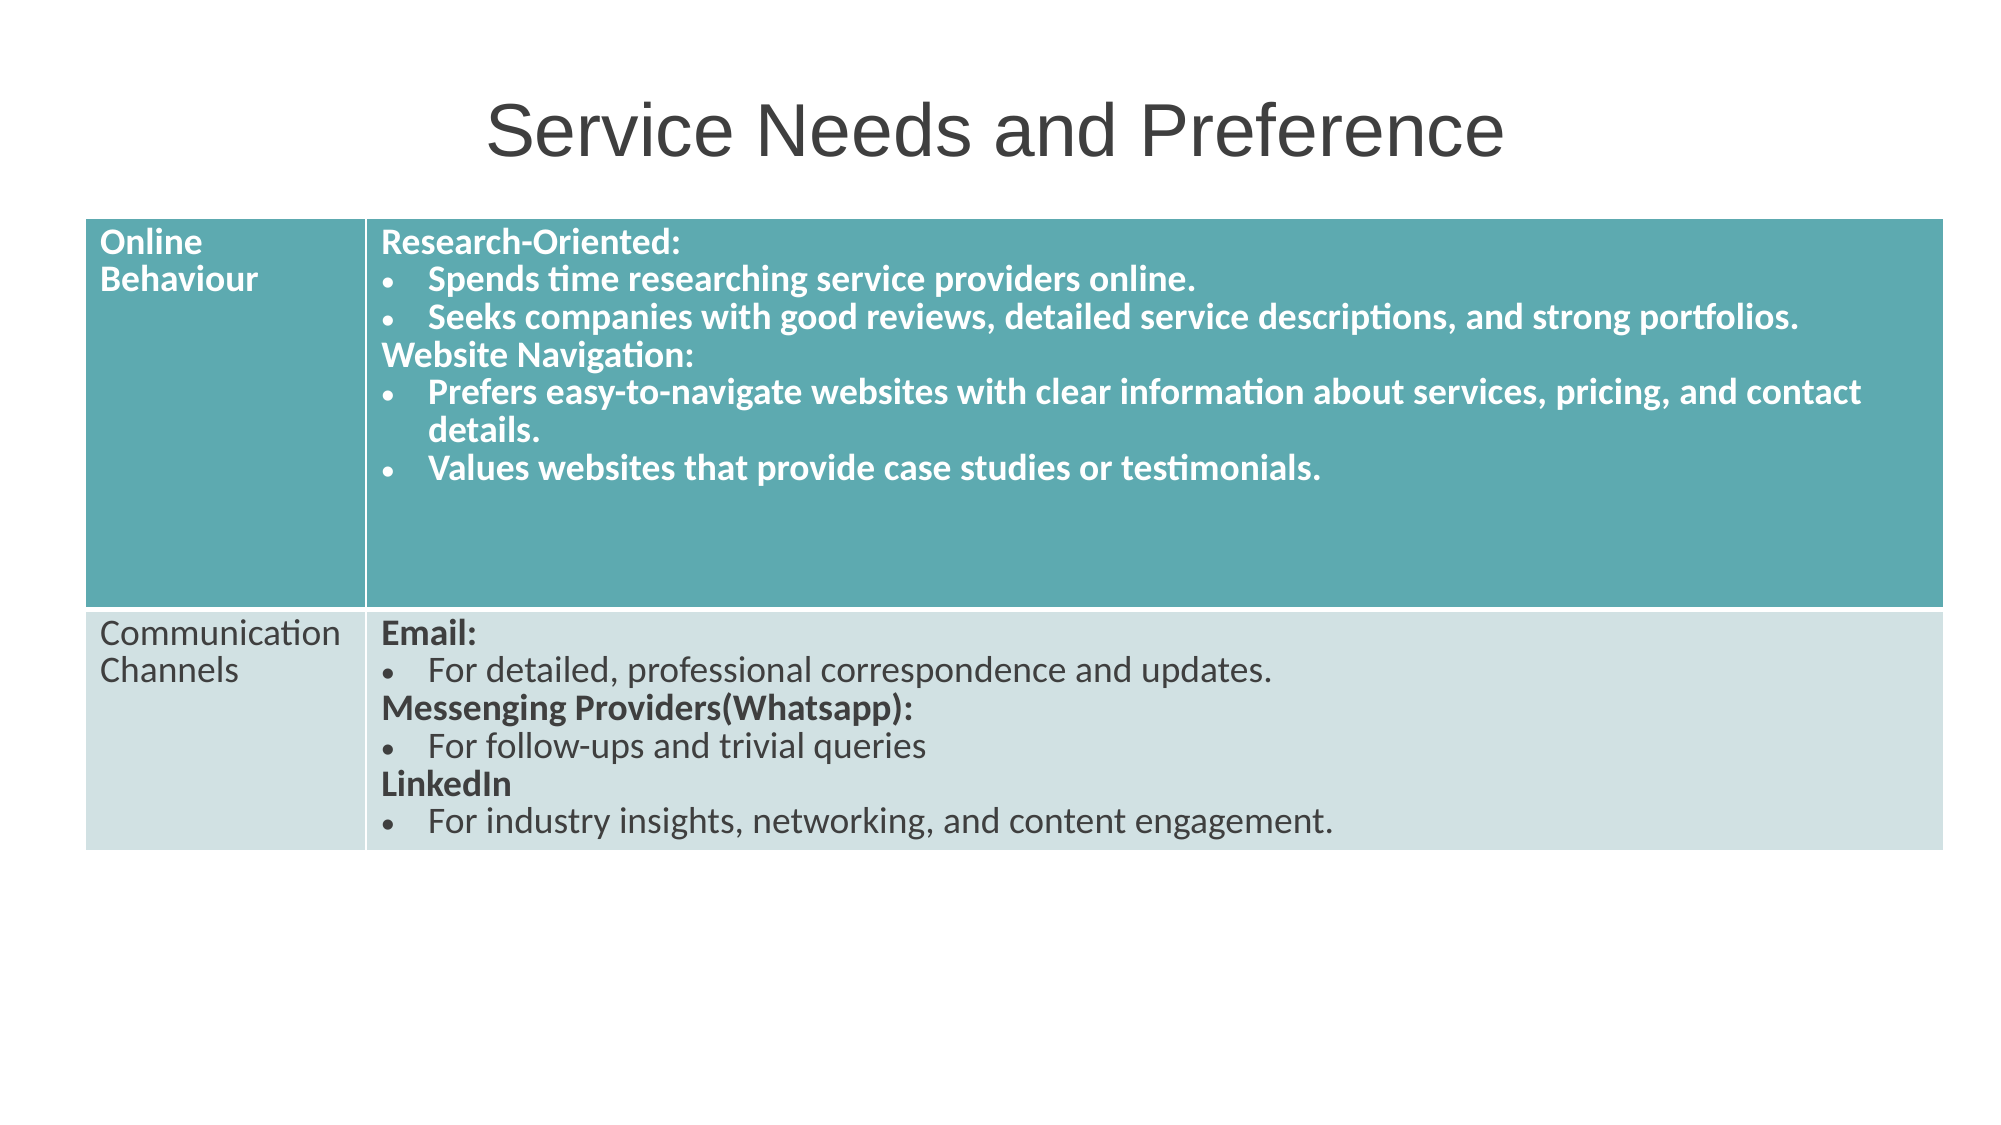

Service Needs and Preference
| Online Behaviour | Research-Oriented: Spends time researching service providers online. Seeks companies with good reviews, detailed service descriptions, and strong portfolios. Website Navigation: Prefers easy-to-navigate websites with clear information about services, pricing, and contact details. Values websites that provide case studies or testimonials. |
| --- | --- |
| Communication Channels | Email: For detailed, professional correspondence and updates. Messenging Providers(Whatsapp): For follow-ups and trivial queries LinkedIn For industry insights, networking, and content engagement. |